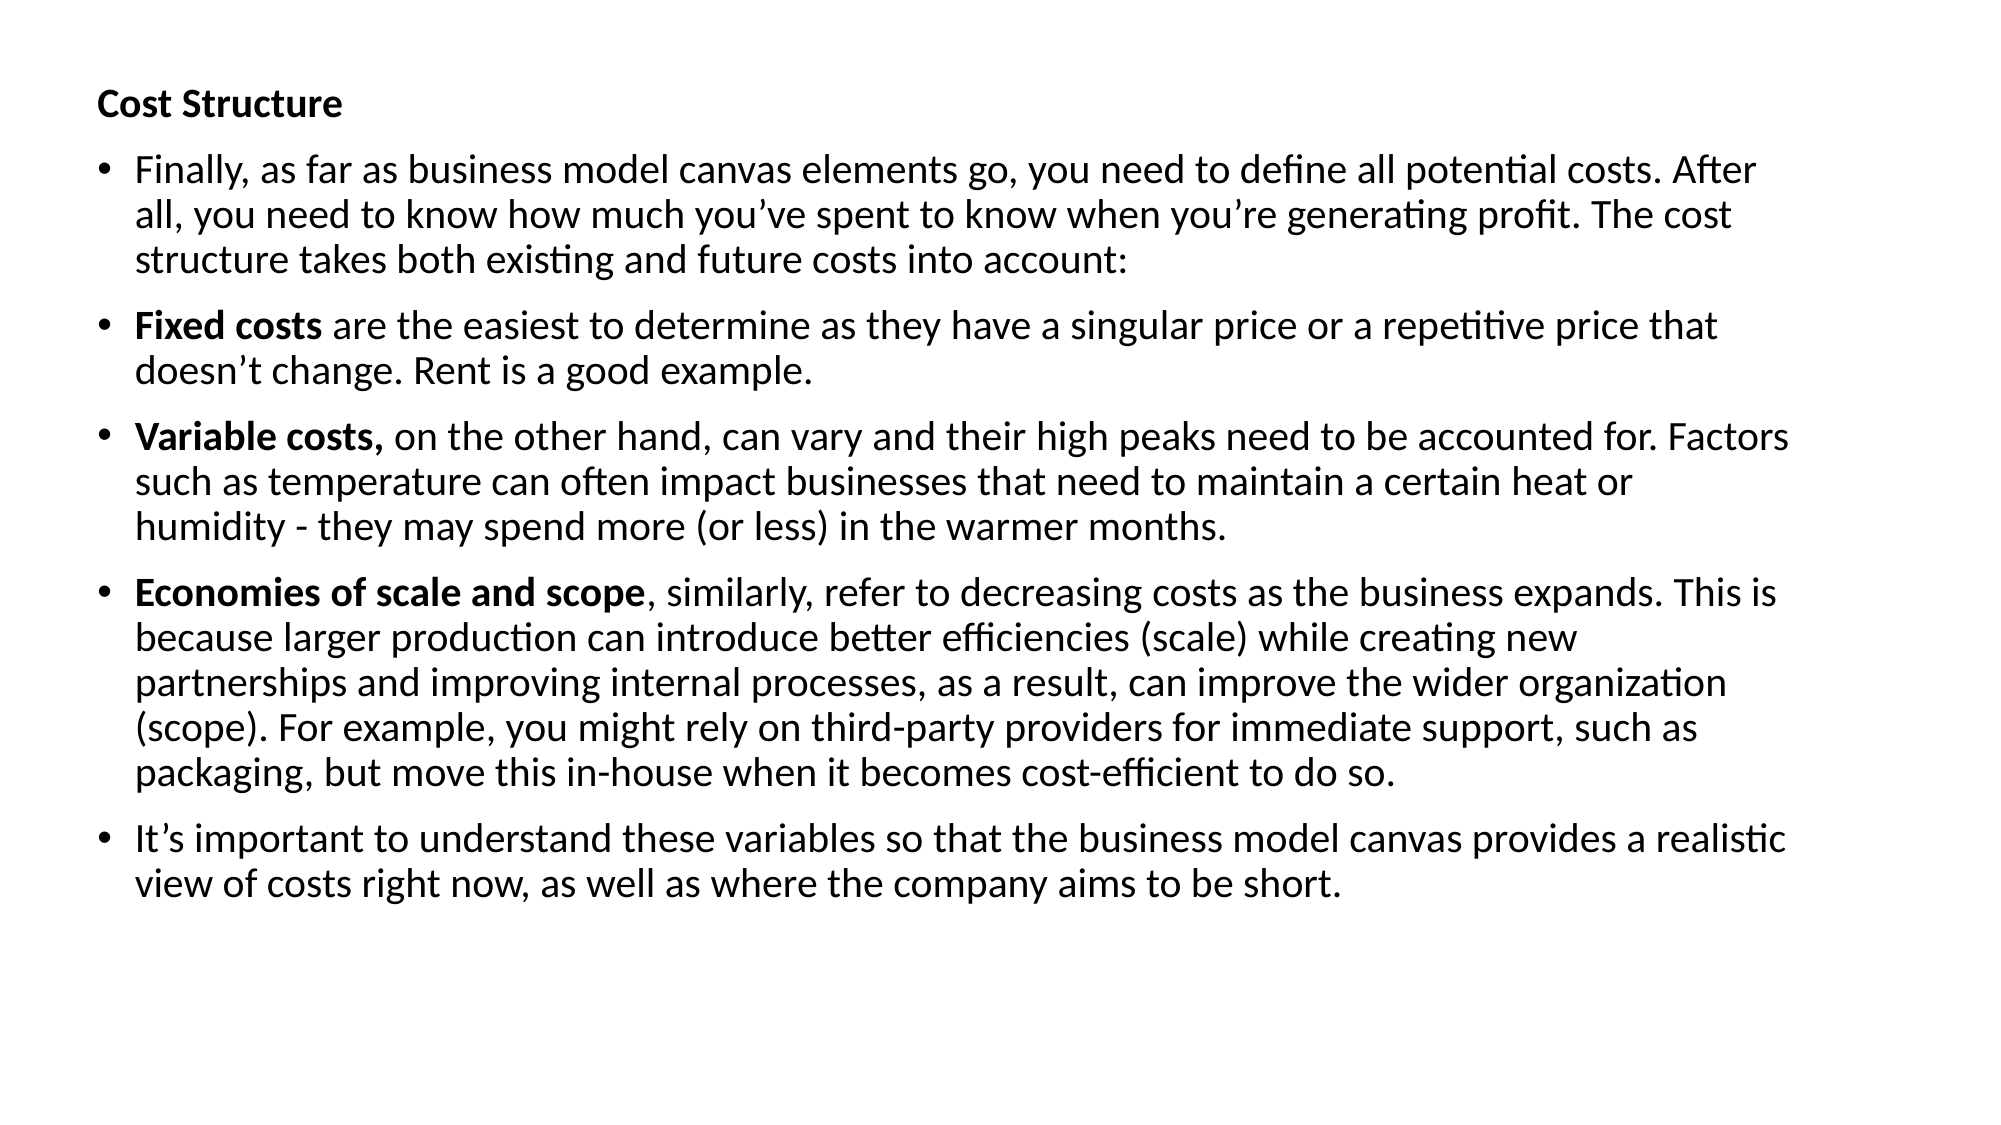

Cost Structure
Finally, as far as business model canvas elements go, you need to define all potential costs. After all, you need to know how much you’ve spent to know when you’re generating profit. The cost structure takes both existing and future costs into account:
Fixed costs are the easiest to determine as they have a singular price or a repetitive price that doesn’t change. Rent is a good example.
Variable costs, on the other hand, can vary and their high peaks need to be accounted for. Factors such as temperature can often impact businesses that need to maintain a certain heat or humidity - they may spend more (or less) in the warmer months.
Economies of scale and scope, similarly, refer to decreasing costs as the business expands. This is because larger production can introduce better efficiencies (scale) while creating new partnerships and improving internal processes, as a result, can improve the wider organization (scope). For example, you might rely on third-party providers for immediate support, such as packaging, but move this in-house when it becomes cost-efficient to do so.
It’s important to understand these variables so that the business model canvas provides a realistic view of costs right now, as well as where the company aims to be short.